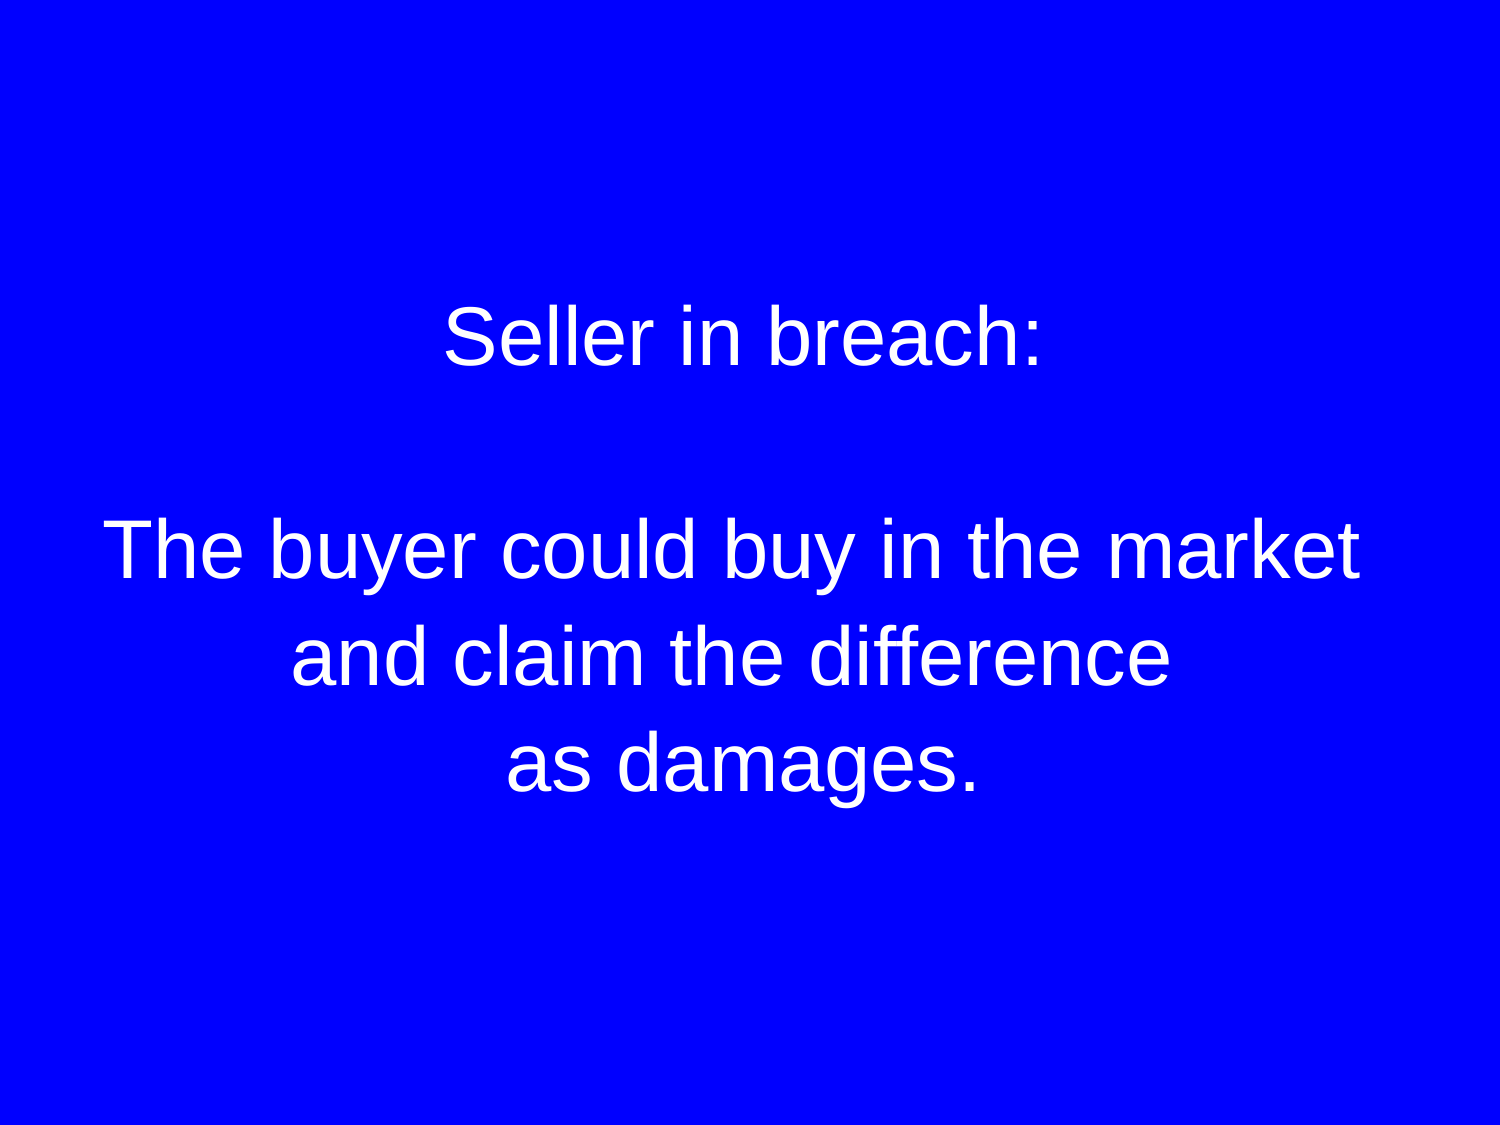

Seller in breach:

The buyer could buy in the market
and claim the difference
as damages.